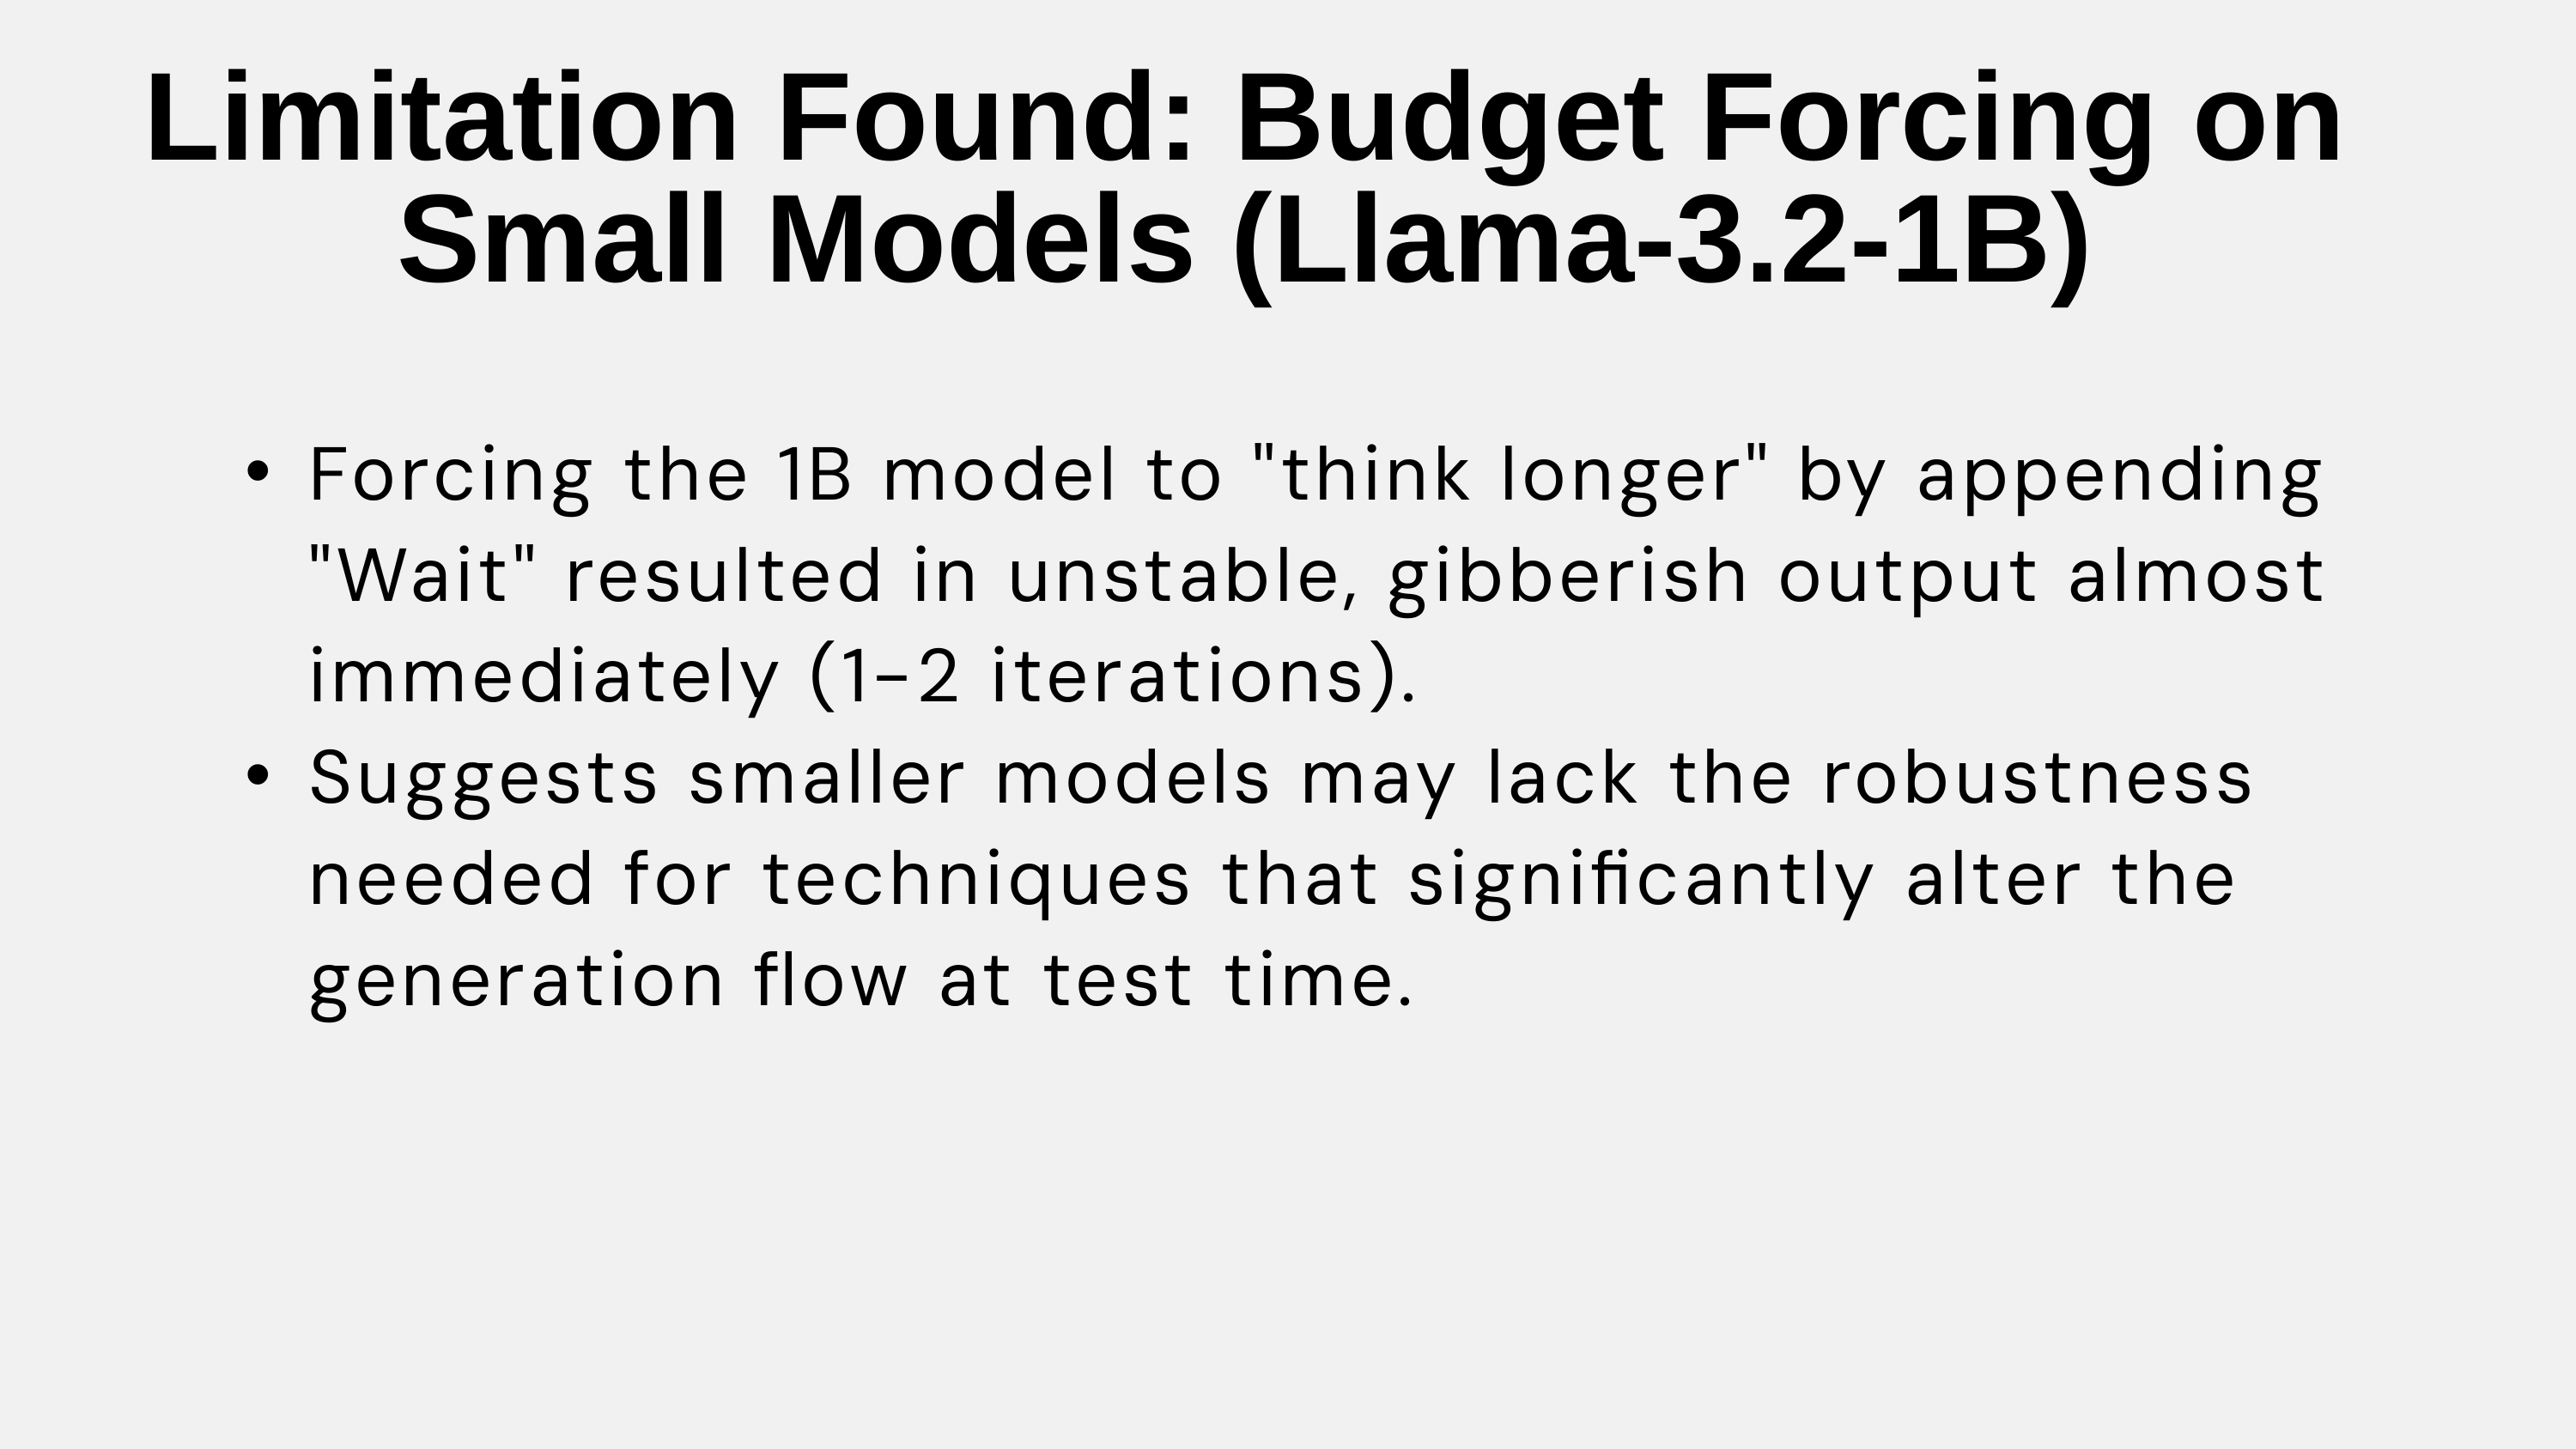

Limitation Found: Budget Forcing on Small Models (Llama-3.2-1B)
Forcing the 1B model to "think longer" by appending "Wait" resulted in unstable, gibberish output almost immediately (1-2 iterations).
Suggests smaller models may lack the robustness needed for techniques that significantly alter the generation flow at test time.